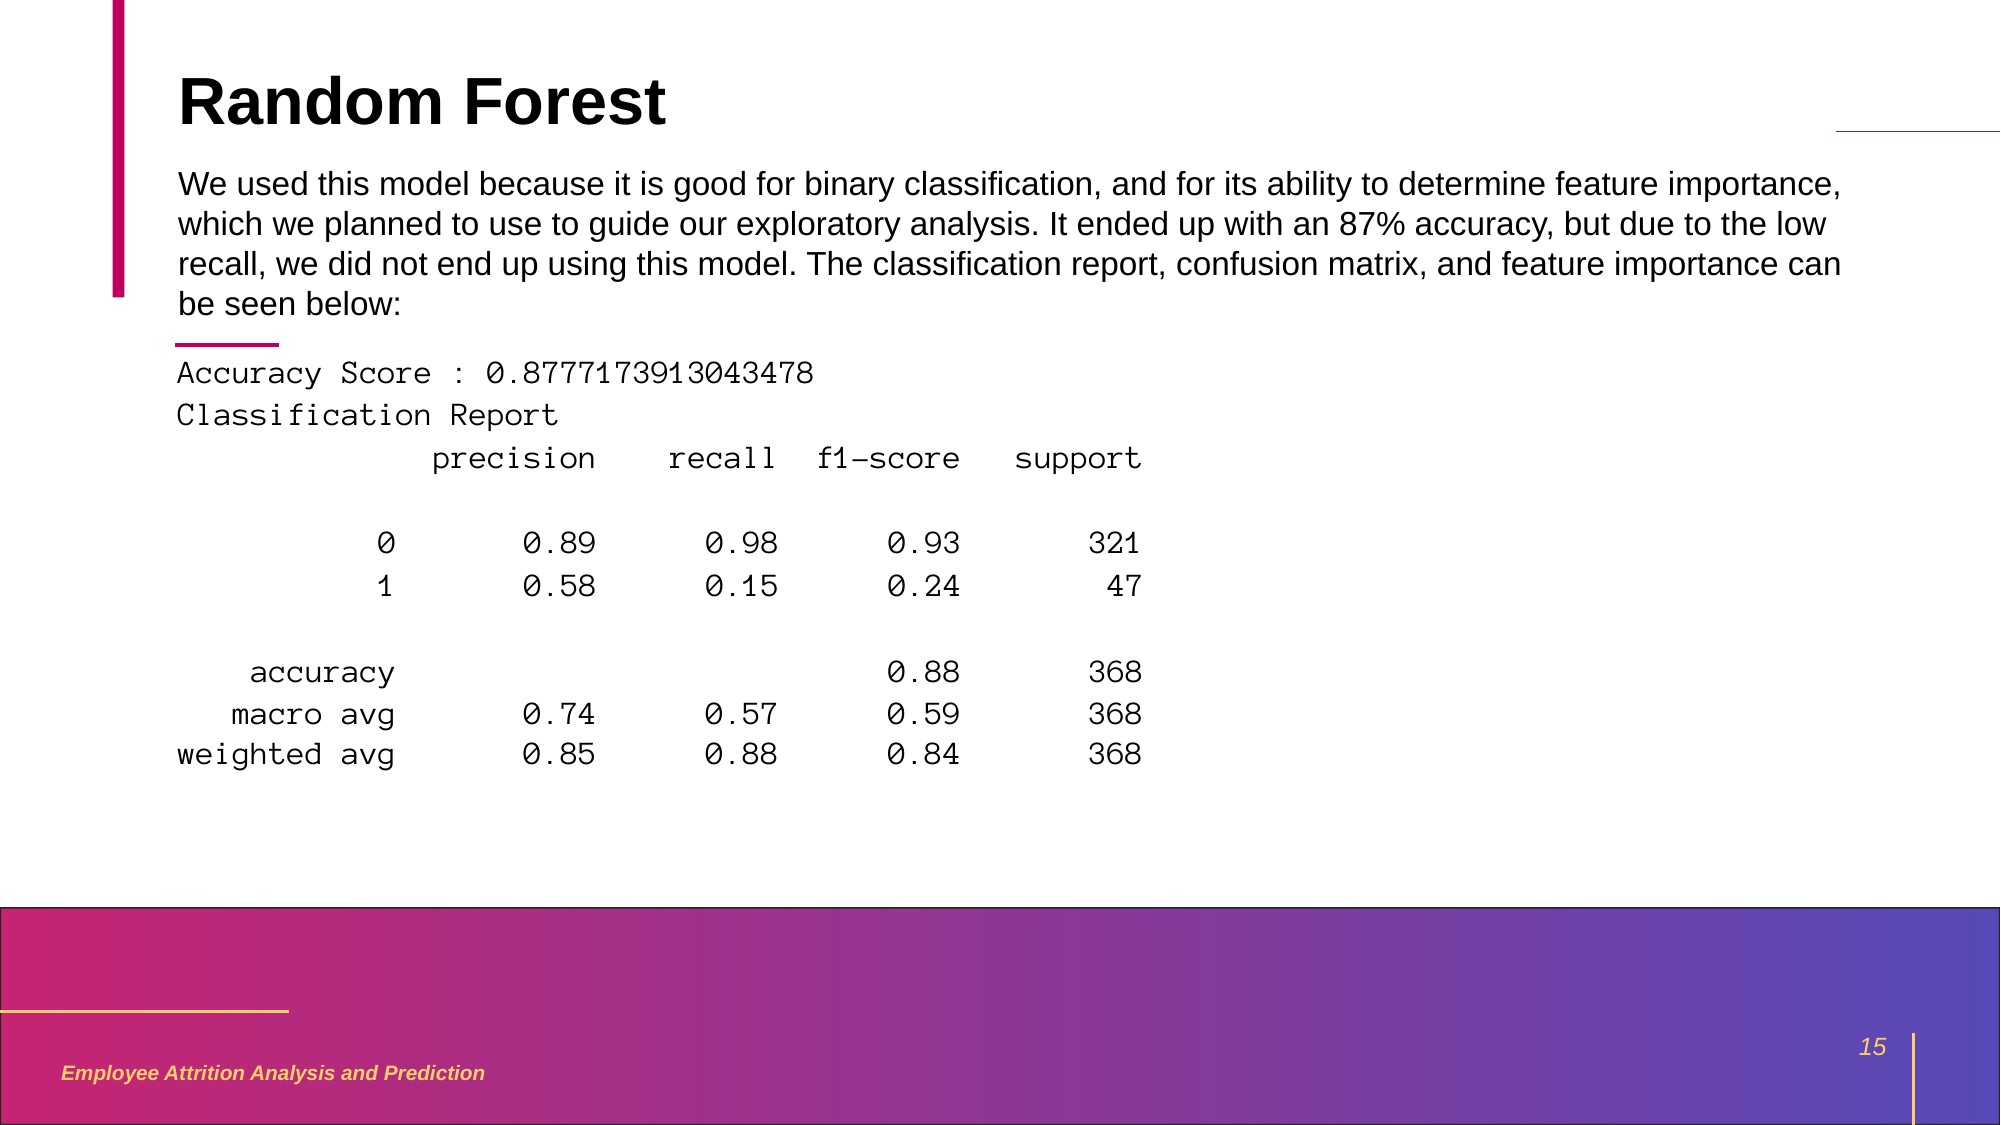

Random Forest
We used this model because it is good for binary classification, and for its ability to determine feature importance, which we planned to use to guide our exploratory analysis. It ended up with an 87% accuracy, but due to the low recall, we did not end up using this model. The classification report, confusion matrix, and feature importance can be seen below:
Accuracy Score : 0.8777173913043478
Classification Report
              precision    recall  f1-score   support

           0       0.89      0.98      0.93       321
           1       0.58      0.15      0.24        47

    accuracy                           0.88       368
   macro avg       0.74      0.57      0.59       368
weighted avg       0.85      0.88      0.84       368

15
Employee Attrition Analysis and Prediction